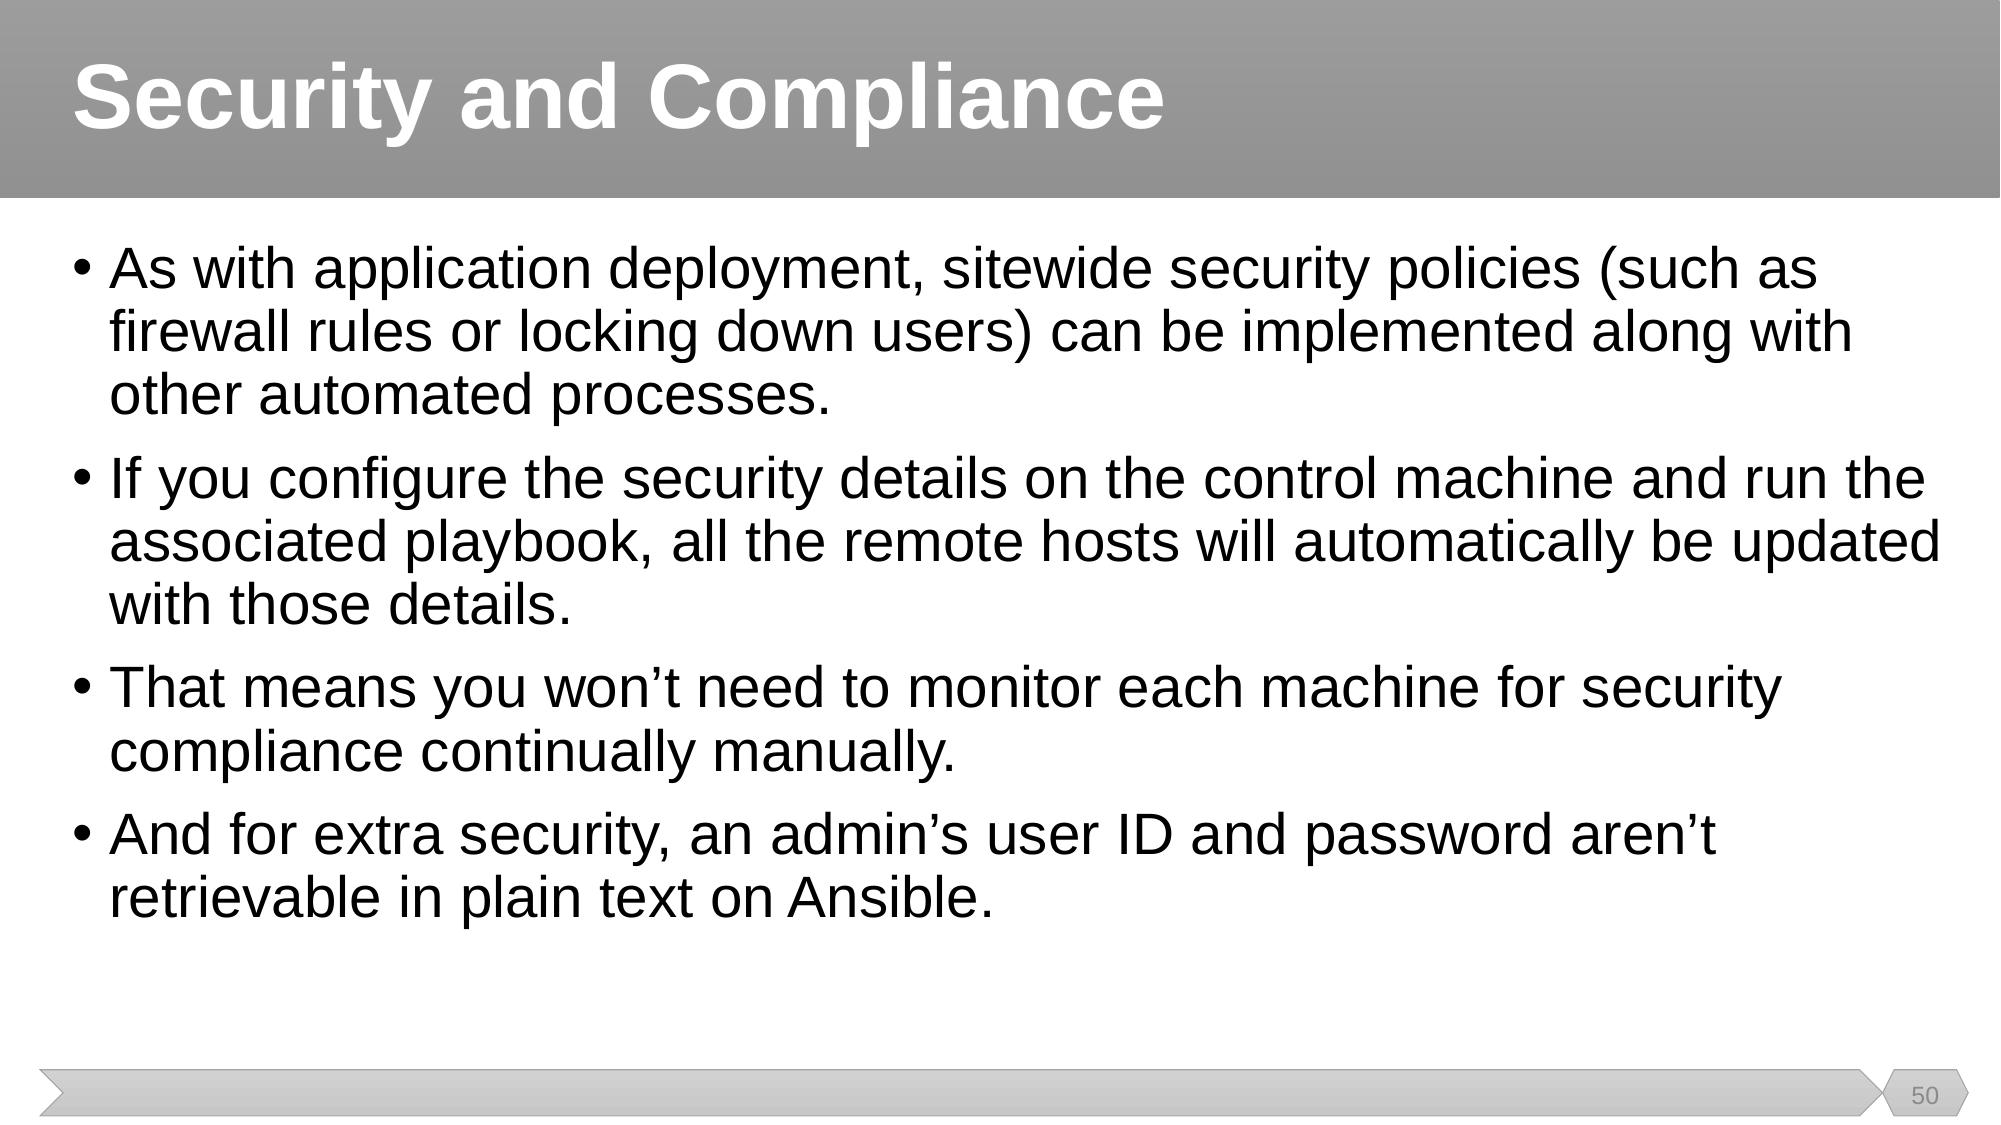

# Security and Compliance
As with application deployment, sitewide security policies (such as firewall rules or locking down users) can be implemented along with other automated processes.
If you configure the security details on the control machine and run the associated playbook, all the remote hosts will automatically be updated with those details.
That means you won’t need to monitor each machine for security compliance continually manually.
And for extra security, an admin’s user ID and password aren’t retrievable in plain text on Ansible.
50